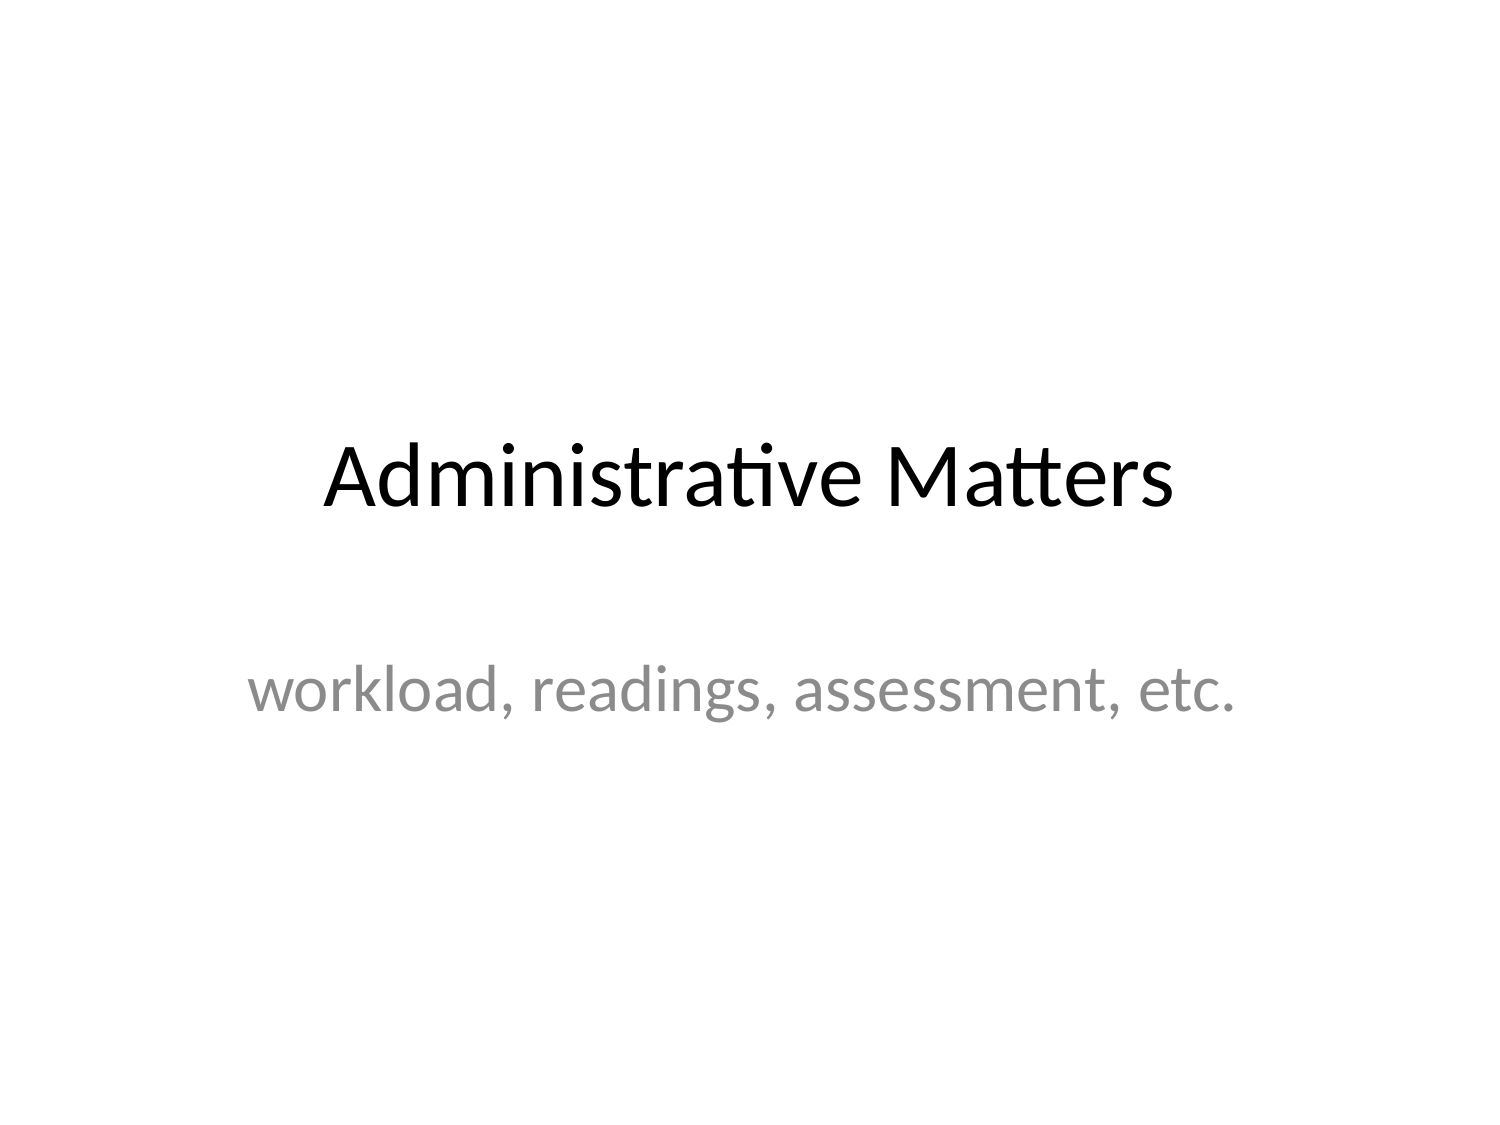

# Administrative Matters
workload, readings, assessment, etc.